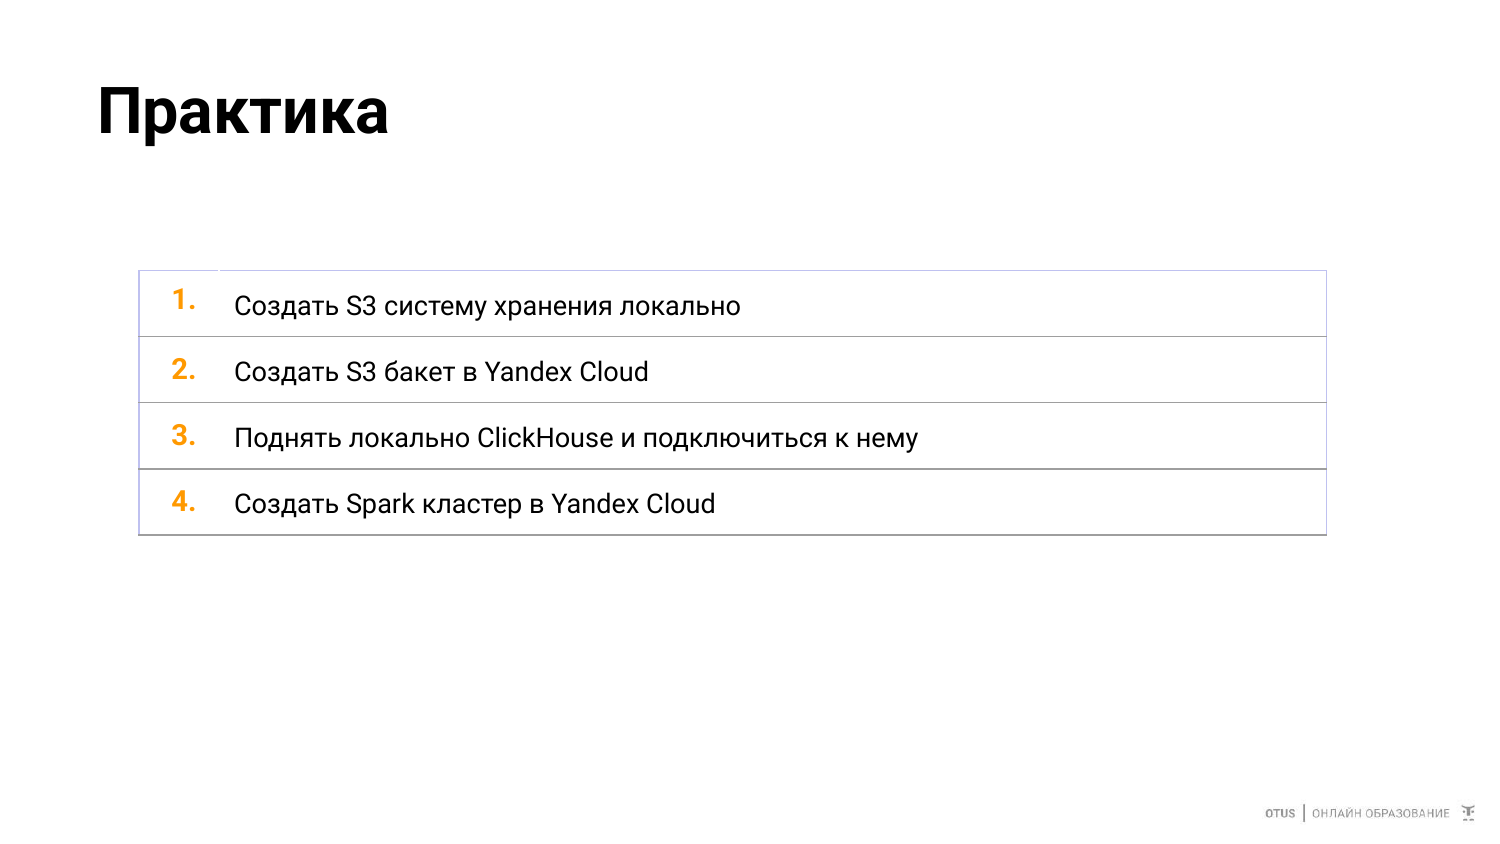

# Практика
| 1. | Создать S3 систему хранения локально |
| --- | --- |
| 2. | Создать S3 бакет в Yandex Cloud |
| 3. | Поднять локально ClickHouse и подключиться к нему |
| 4. | Создать Spark кластер в Yandex Cloud |